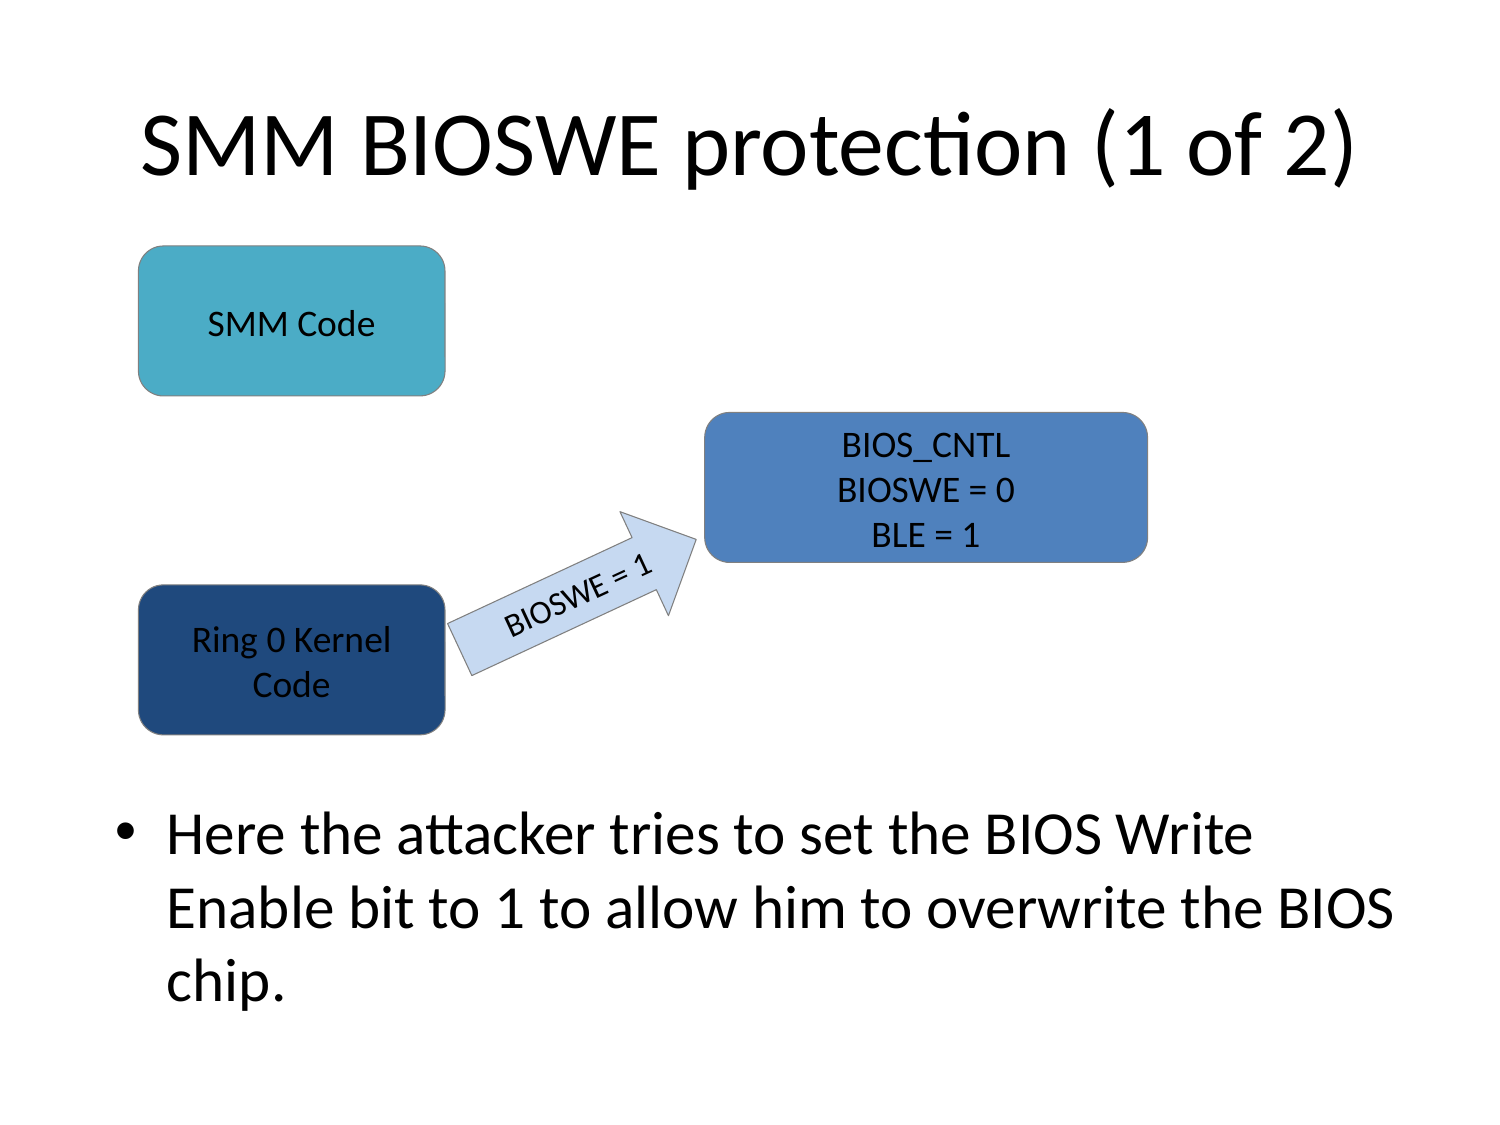

# SMM BIOSWE protection (1 of 2)
SMM Code
BIOS_CNTL
BIOSWE = 0
BLE = 1

BIOSWE = 1
Ring 0 Kernel Code
Here the attacker tries to set the BIOS Write Enable bit to 1 to allow him to overwrite the BIOS chip.